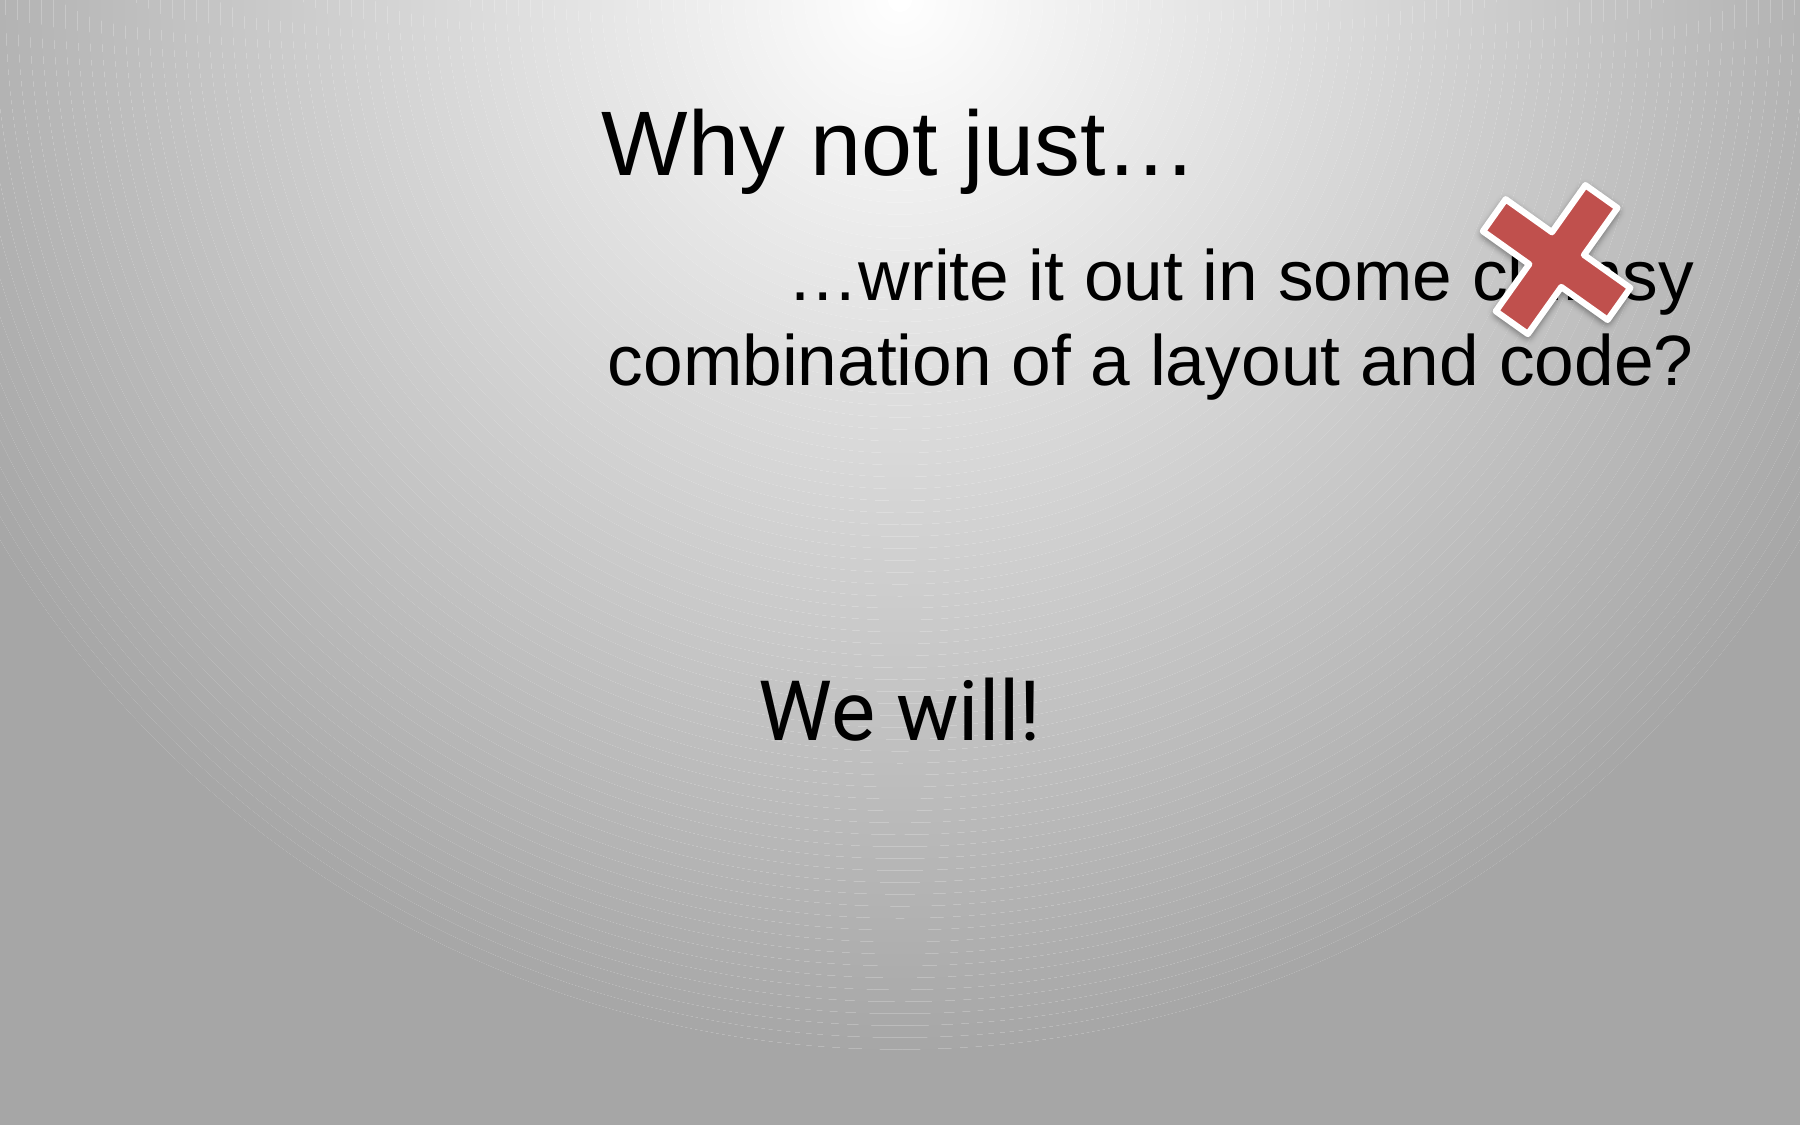

# Why not just…

…write it out in some clumsy
combination of a layout and code?
We will!